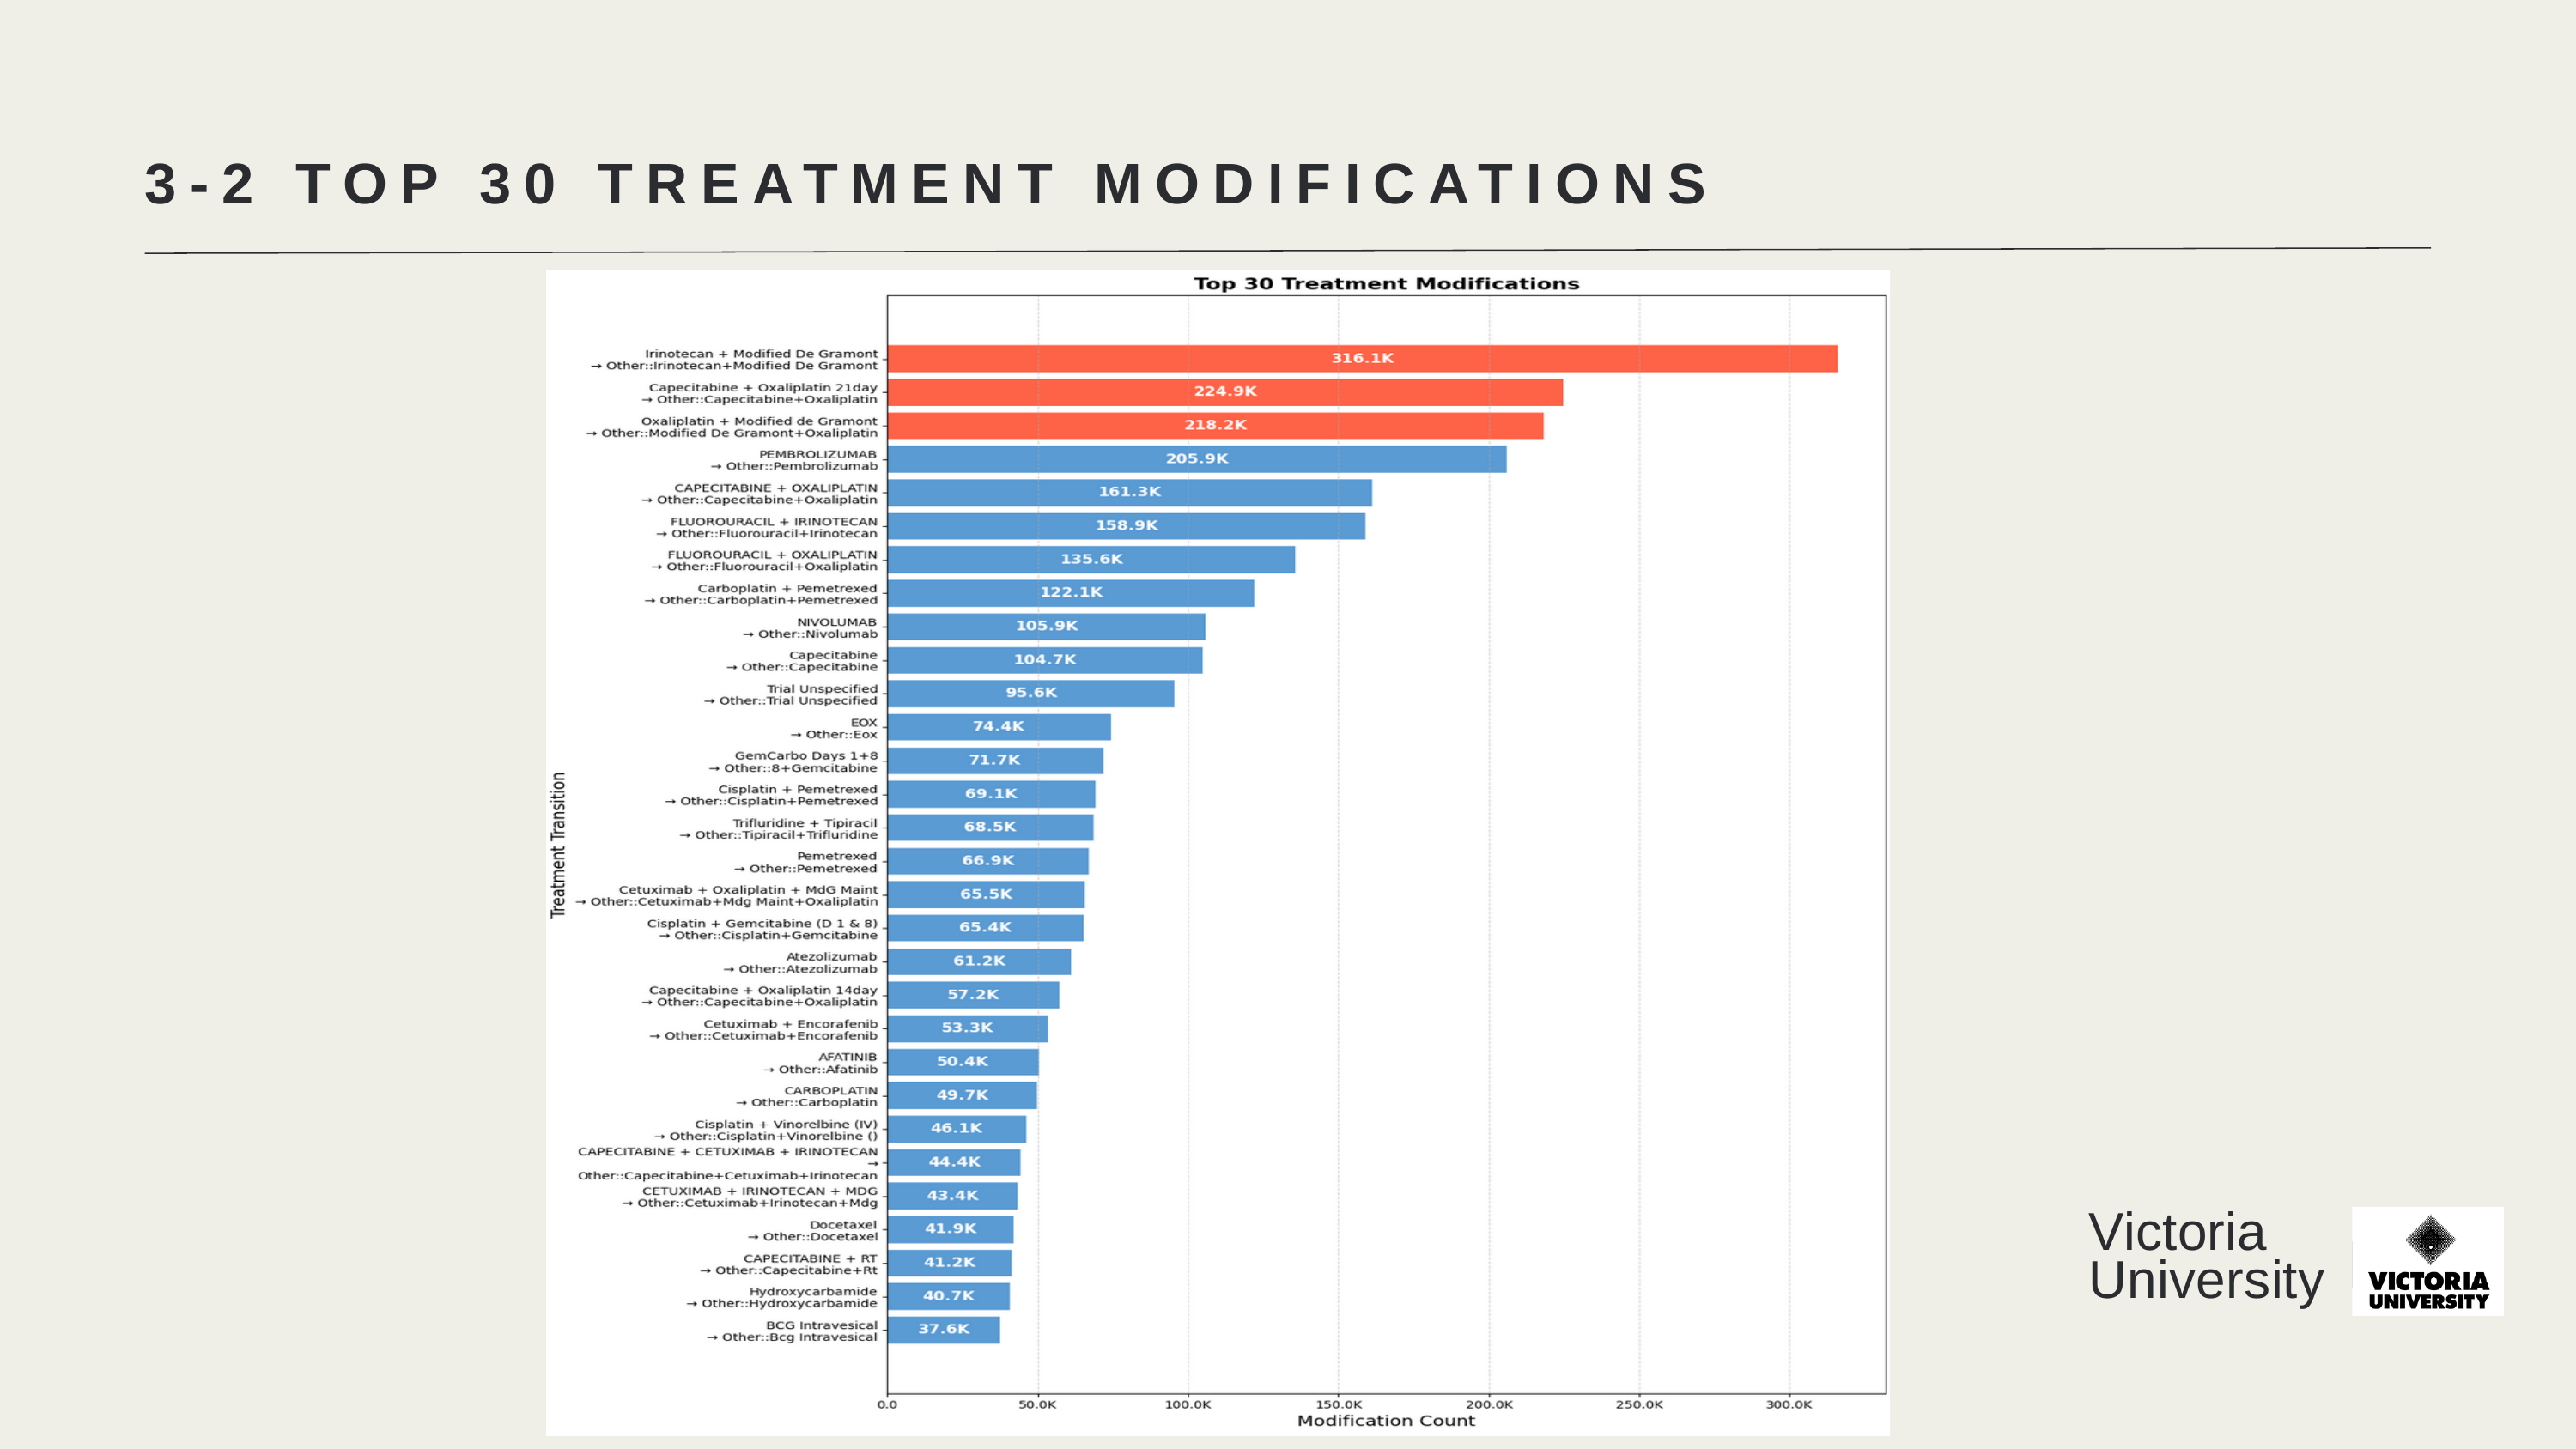

3-2 TOP 30 TREATMENT MODIFICATIONS

Victoria
University